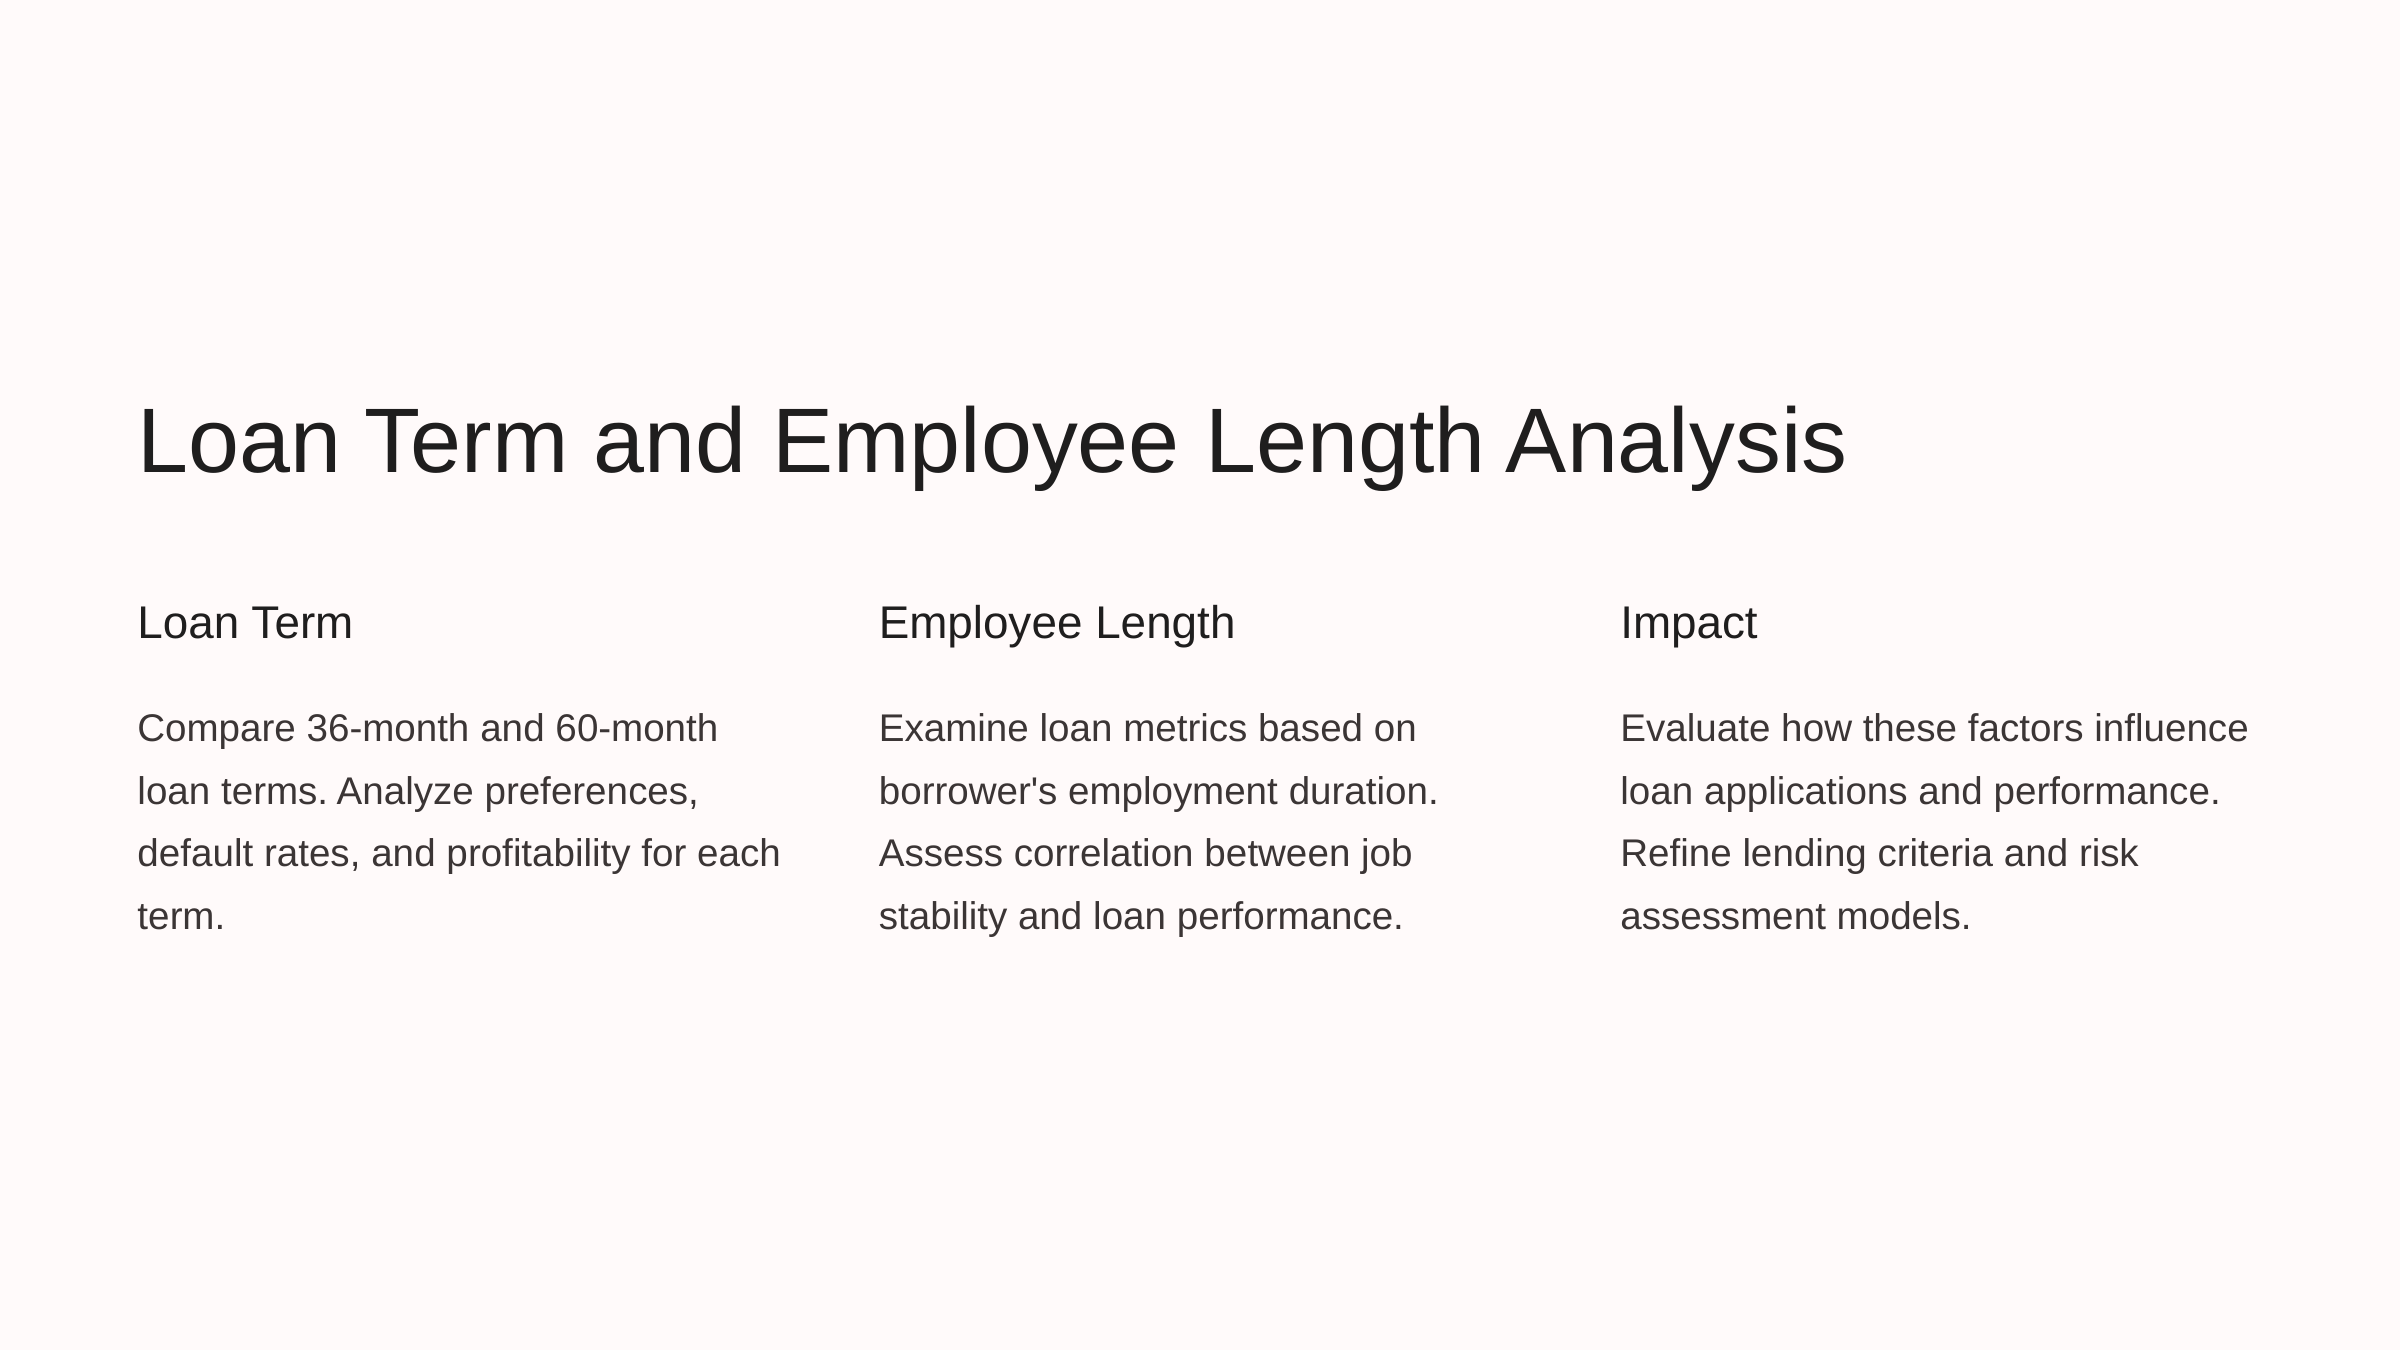

Loan Term and Employee Length Analysis
Loan Term
Employee Length
Impact
Compare 36-month and 60-month loan terms. Analyze preferences, default rates, and profitability for each term.
Examine loan metrics based on borrower's employment duration. Assess correlation between job stability and loan performance.
Evaluate how these factors influence loan applications and performance. Refine lending criteria and risk assessment models.